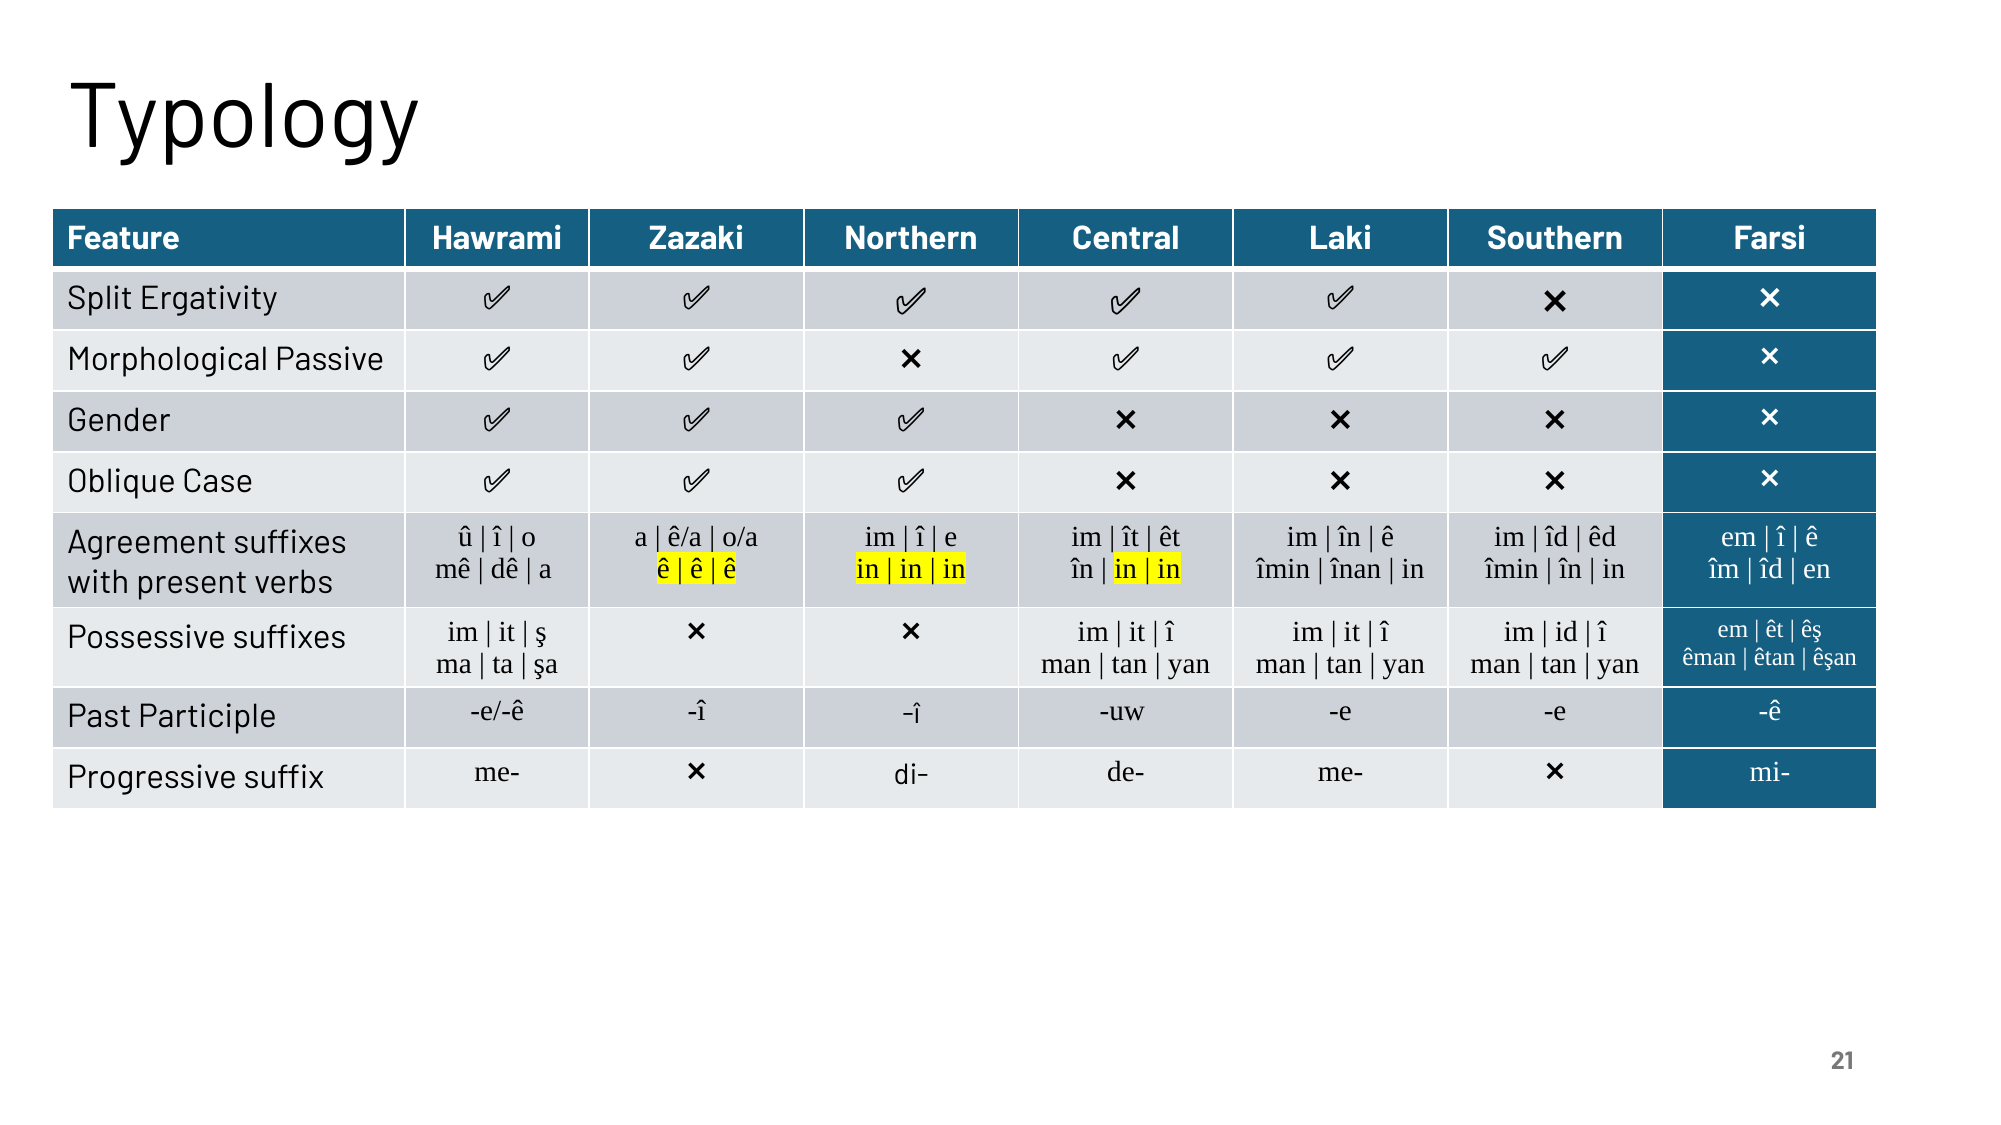

# Typology
| Feature | Hawrami | Zazaki | Northern | Central | Laki | Southern | Farsi |
| --- | --- | --- | --- | --- | --- | --- | --- |
| Split Ergativity | ✅ | ✅ | ✅ | ✅ | ✅ | ❌ | ❌ |
| Morphological Passive | ✅ | ✅ | ❌ | ✅ | ✅ | ✅ | ❌ |
| Gender | ✅ | ✅ | ✅ | ❌ | ❌ | ❌ | ❌ |
| Oblique Case | ✅ | ✅ | ✅ | ❌ | ❌ | ❌ | ❌ |
| Agreement suffixes with present verbs | û | î | o mê | dê | a | a | ê/a | o/a ê | ê | ê | im | î | e in | in | in | im | ît | êt în | in | in | im | în | ê îmin | înan | in | im | îd | êd îmin | în | in | em | î | ê îm | îd | en |
| Possessive suffixes | im | it | ş ma | ta | şa | ❌ | ❌ | im | it | î man | tan | yan | im | it | î man | tan | yan | im | id | î man | tan | yan | em | êt | êş êman | êtan | êşan |
| Past Participle | -e/-ê | -î | -î | -uw | -e | -e | -ê |
| Progressive suffix | me- | ❌ | di- | de- | me- | ❌ | mi- |
21